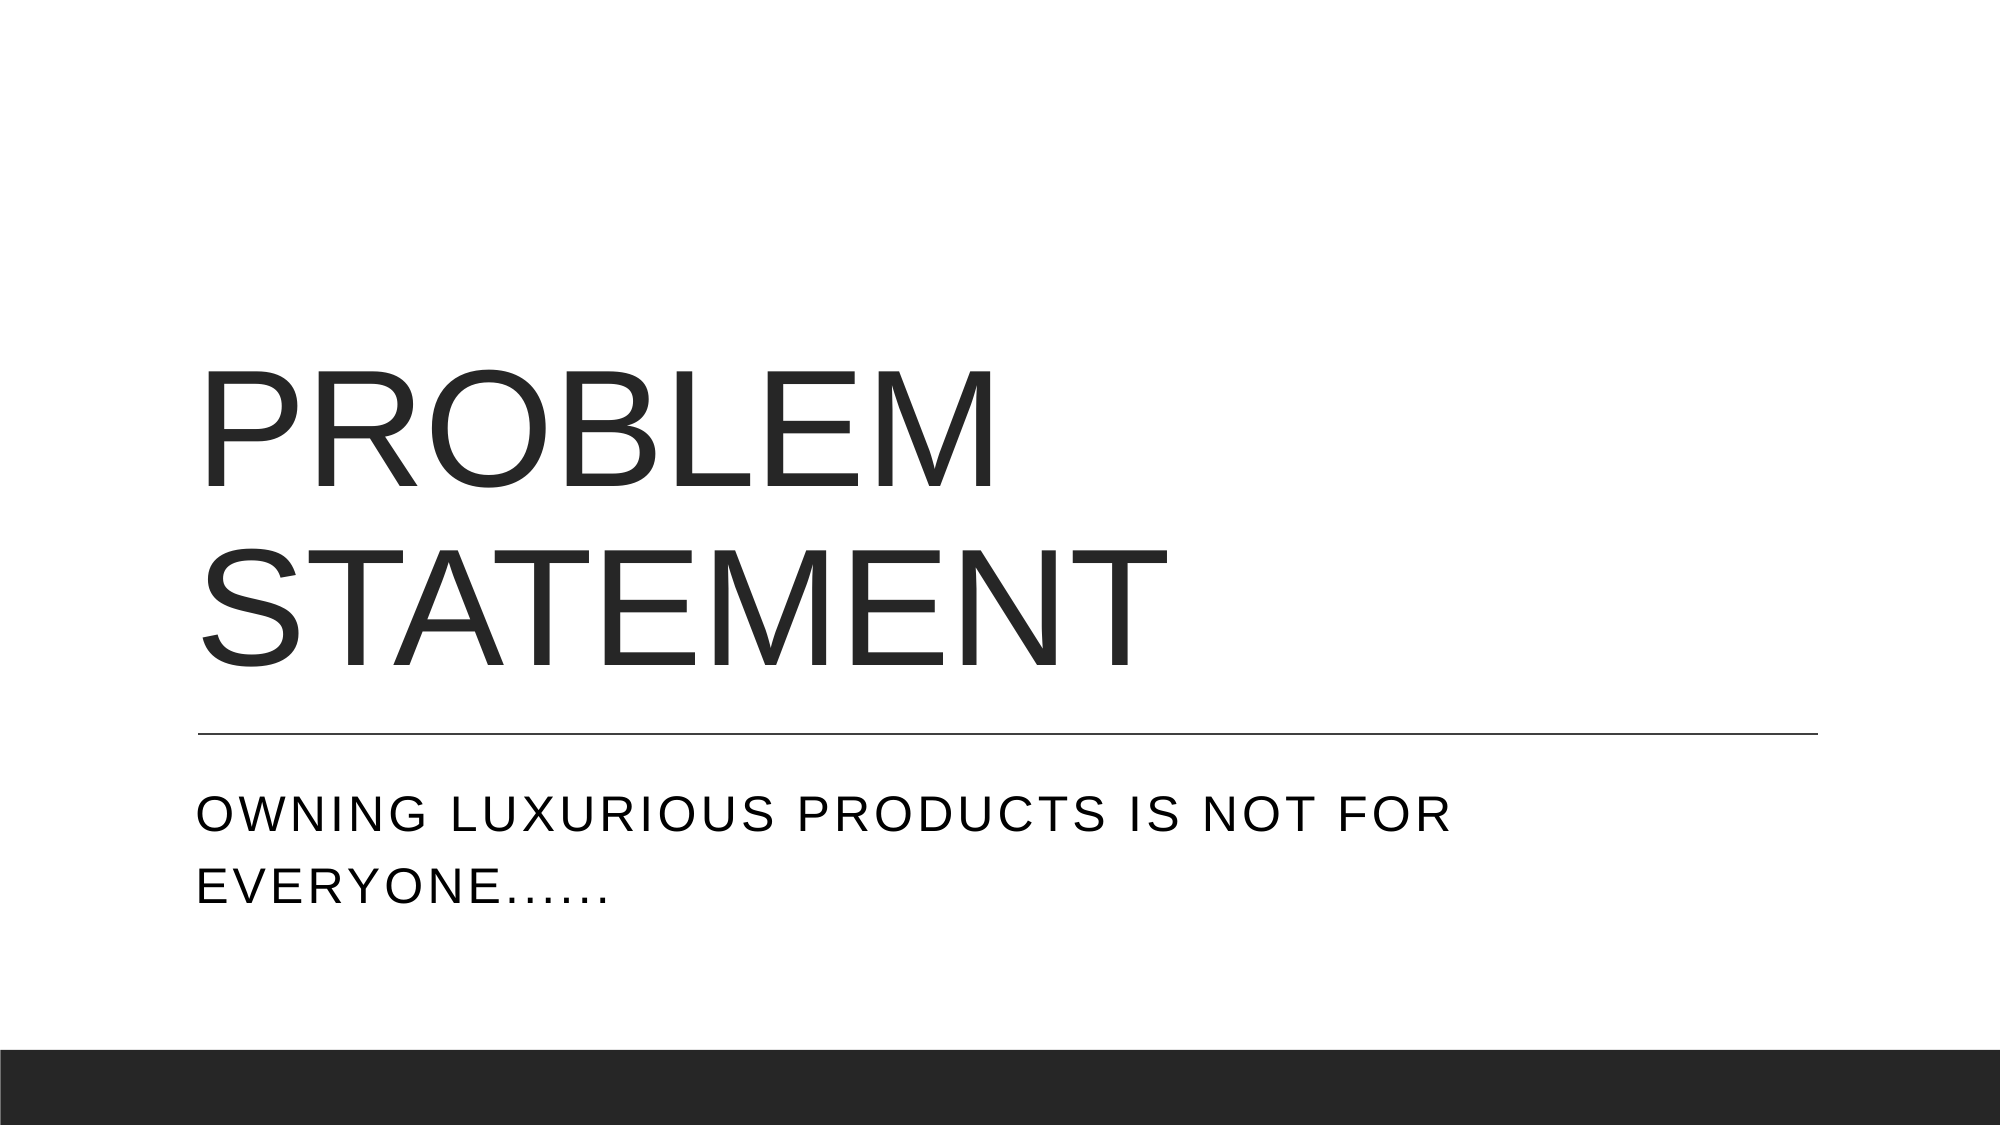

# PROBLEM STATEMENT
OWNING LUXURIOUS PRODUCTS IS NOT FOR EVERYONE......